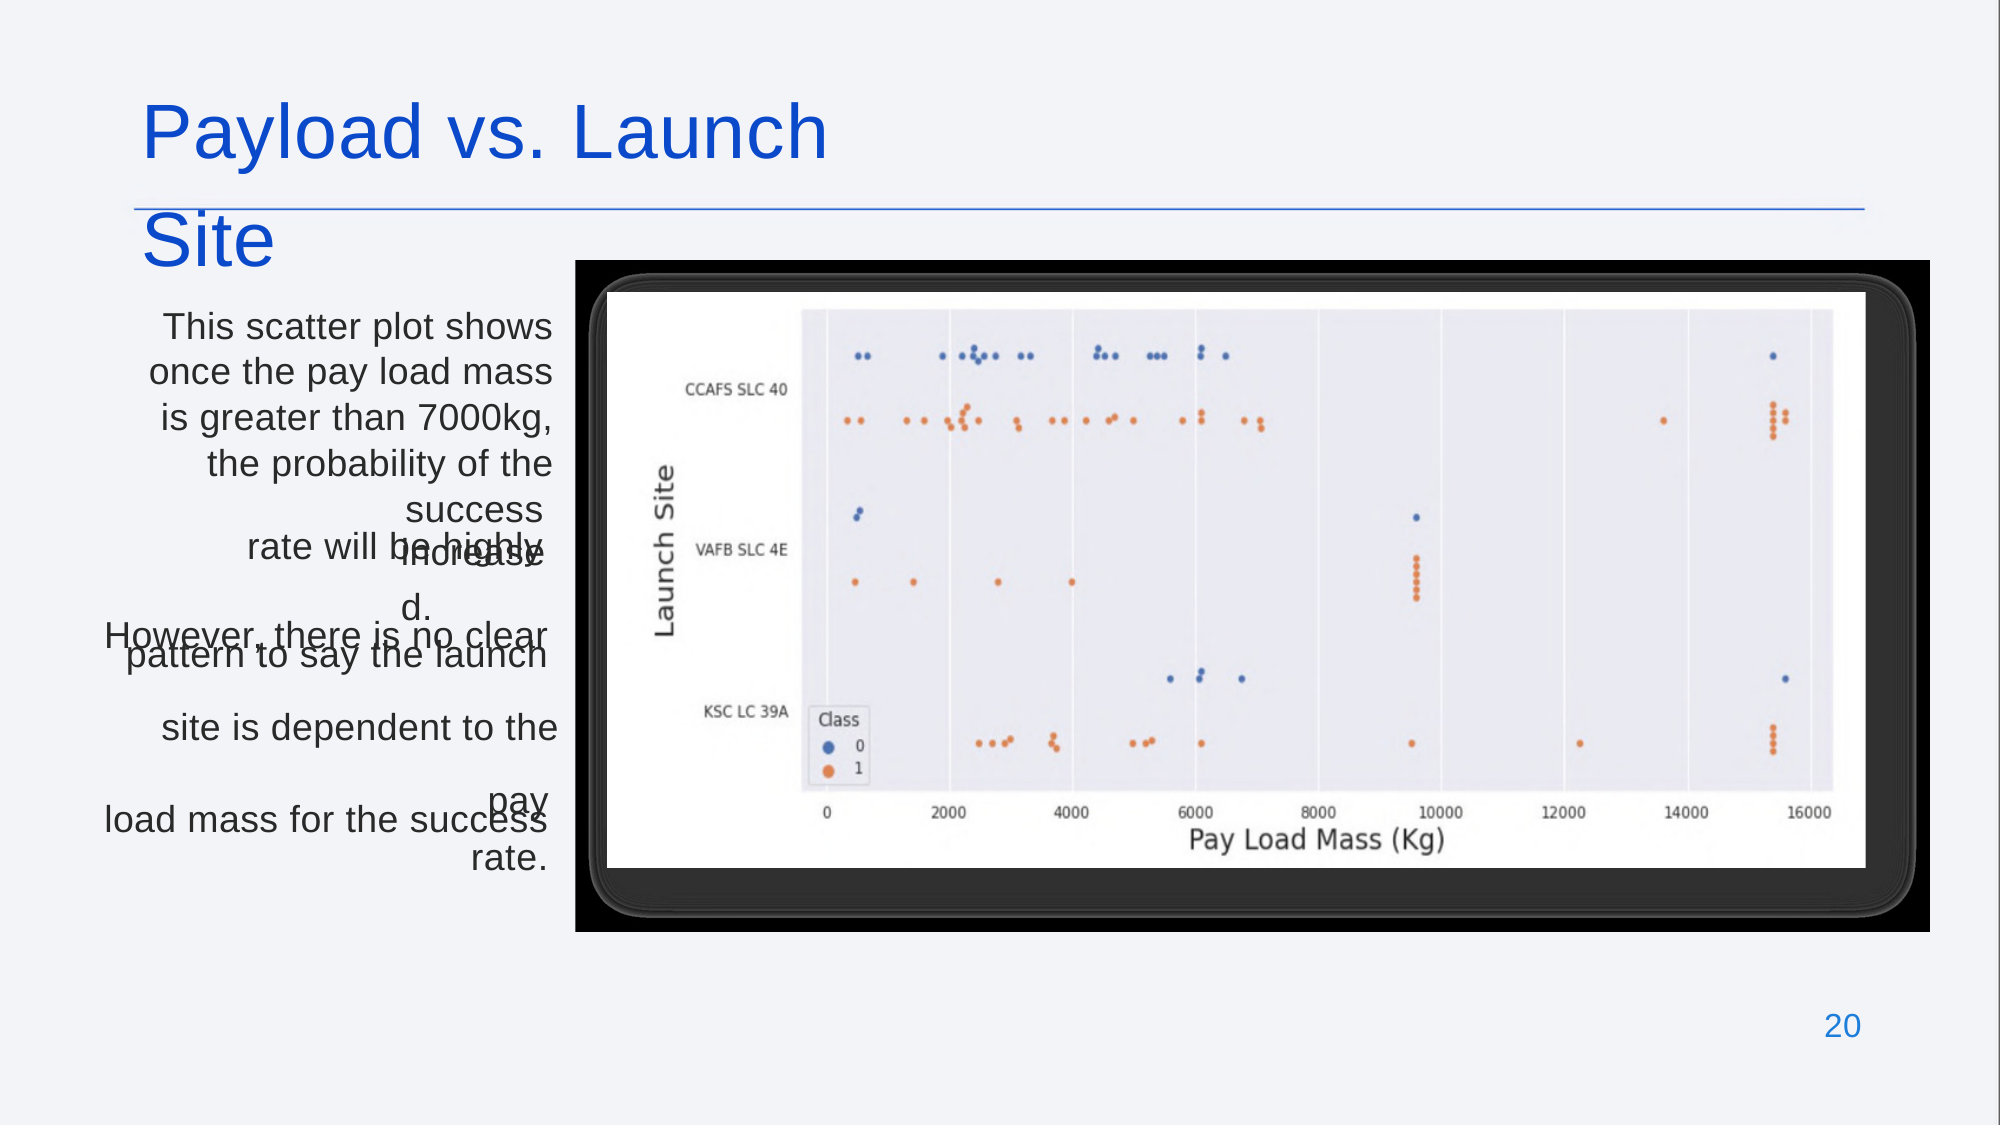

Payload vs. Launch Site

This scatter plot shows once the pay load mass is greater than 7000kg, the probability of the success
rate will be highly
increased.
However, there is no clear
pattern to say the launch
site is dependent to the pay
load mass for the success

rate.
20